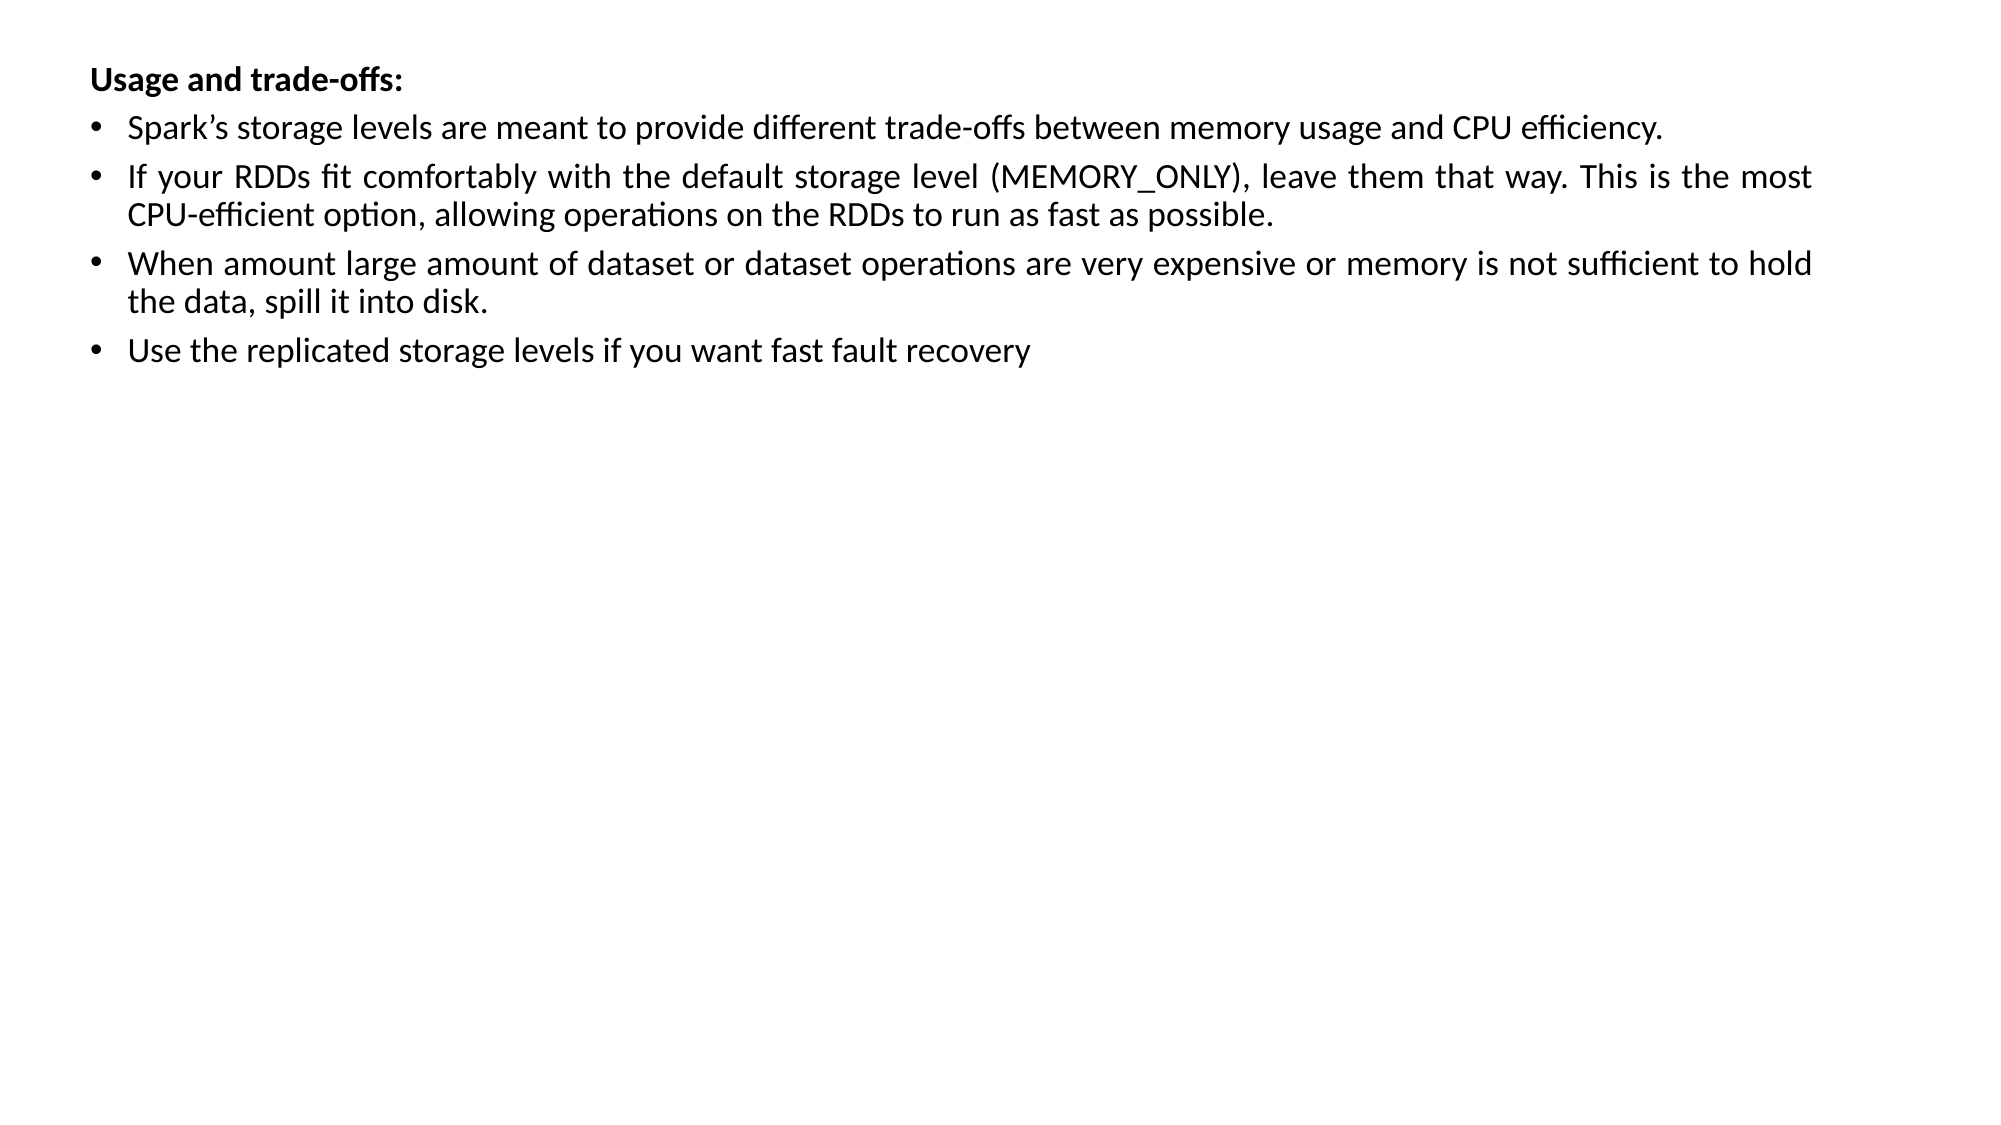

Usage and trade-offs:
Spark’s storage levels are meant to provide different trade-offs between memory usage and CPU efficiency.
If your RDDs fit comfortably with the default storage level (MEMORY_ONLY), leave them that way. This is the most CPU-efficient option, allowing operations on the RDDs to run as fast as possible.
When amount large amount of dataset or dataset operations are very expensive or memory is not sufficient to hold the data, spill it into disk.
Use the replicated storage levels if you want fast fault recovery